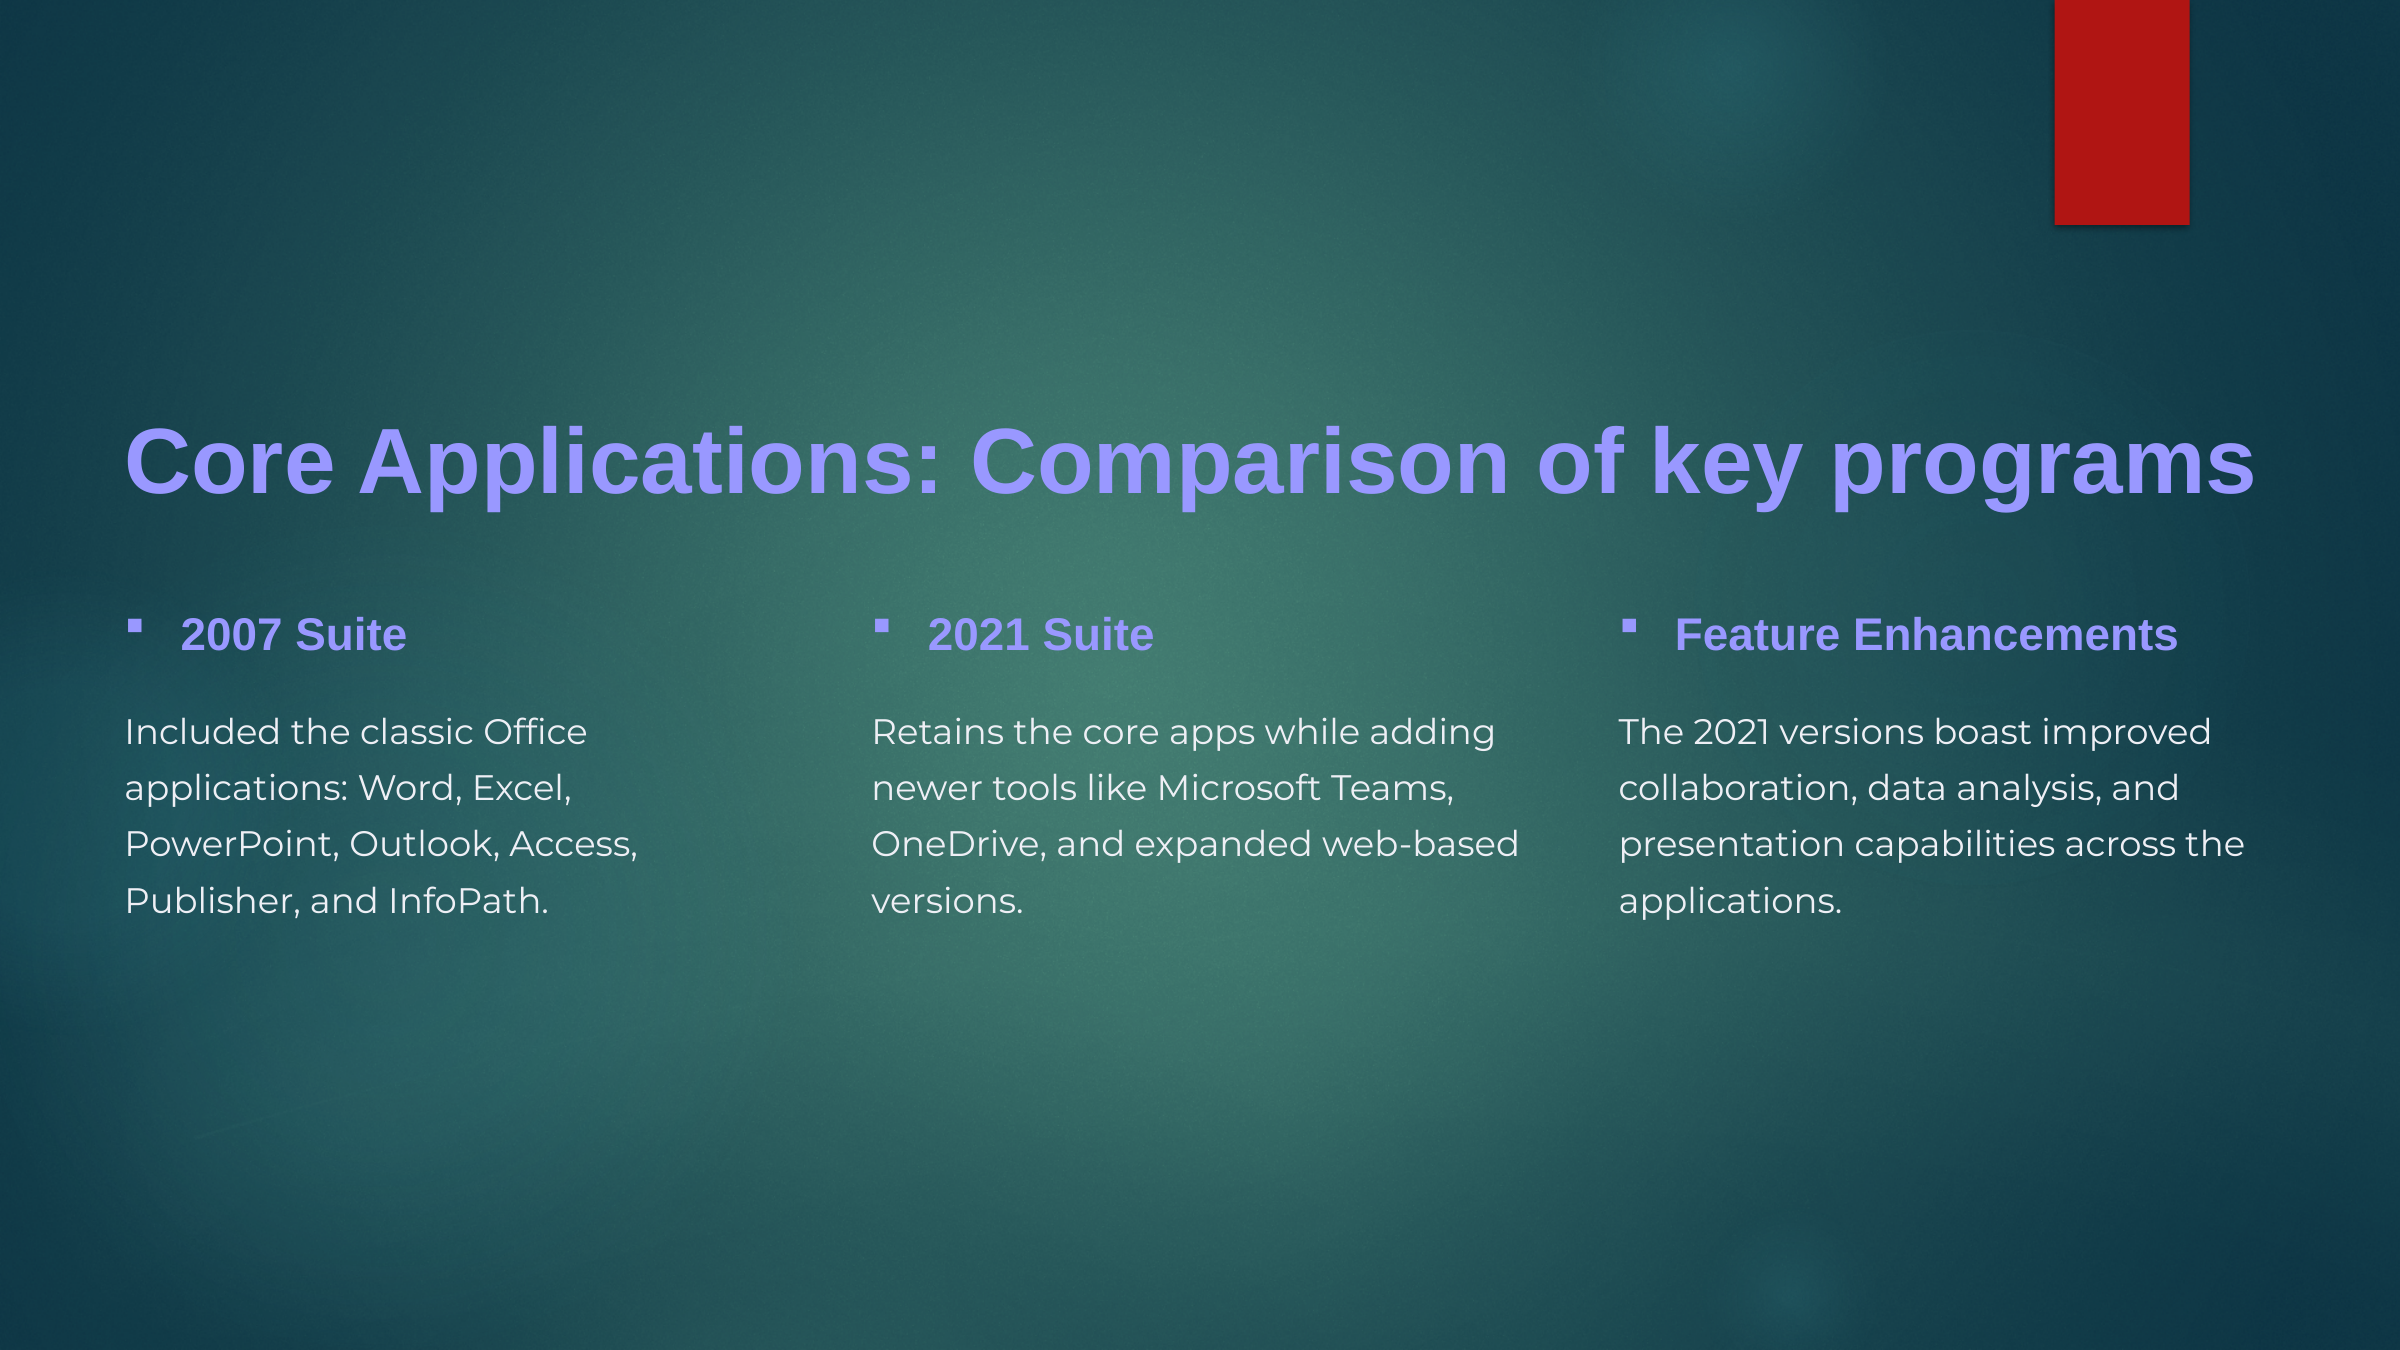

Core Applications: Comparison of key programs
2007 Suite
2021 Suite
Feature Enhancements
Included the classic Office applications: Word, Excel, PowerPoint, Outlook, Access, Publisher, and InfoPath.
Retains the core apps while adding newer tools like Microsoft Teams, OneDrive, and expanded web-based versions.
The 2021 versions boast improved collaboration, data analysis, and presentation capabilities across the applications.